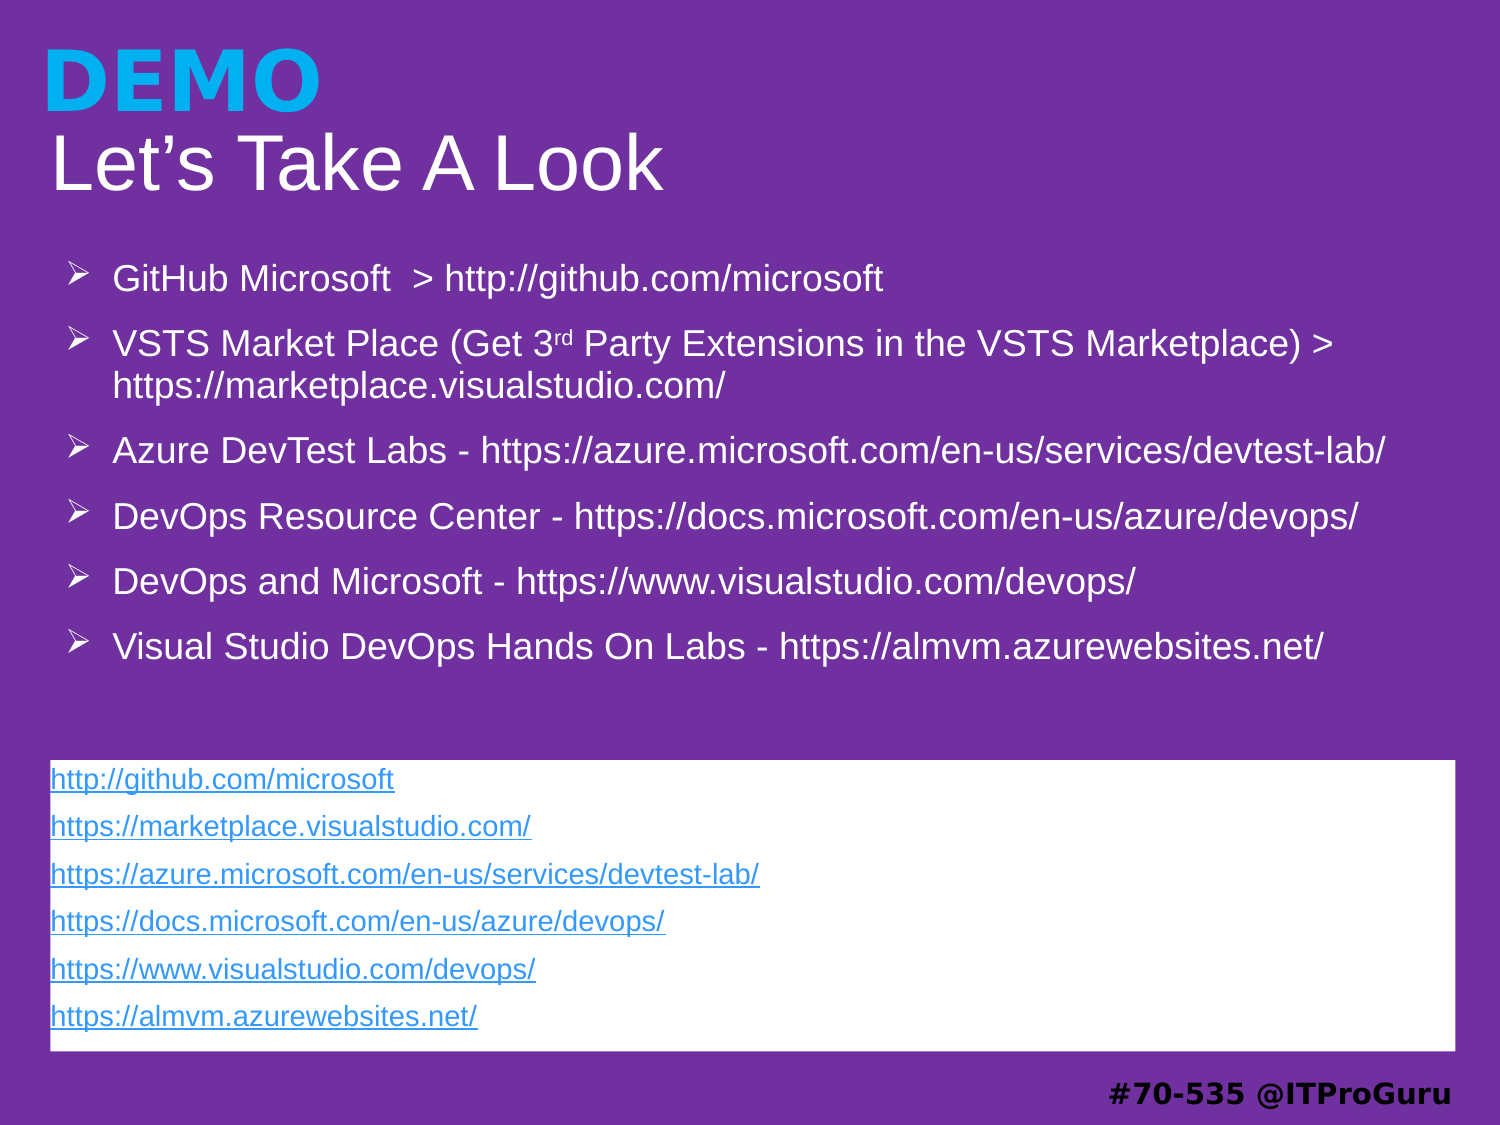

# Let’s Take A Look
GitHub Microsoft  > http://github.com/microsoft
VSTS Market Place (Get 3rd Party Extensions in the VSTS Marketplace) > https://marketplace.visualstudio.com/
Azure DevTest Labs - https://azure.microsoft.com/en-us/services/devtest-lab/
DevOps Resource Center - https://docs.microsoft.com/en-us/azure/devops/
DevOps and Microsoft - https://www.visualstudio.com/devops/
Visual Studio DevOps Hands On Labs - https://almvm.azurewebsites.net/
http://github.com/microsoft
https://marketplace.visualstudio.com/
https://azure.microsoft.com/en-us/services/devtest-lab/
https://docs.microsoft.com/en-us/azure/devops/
https://www.visualstudio.com/devops/
https://almvm.azurewebsites.net/